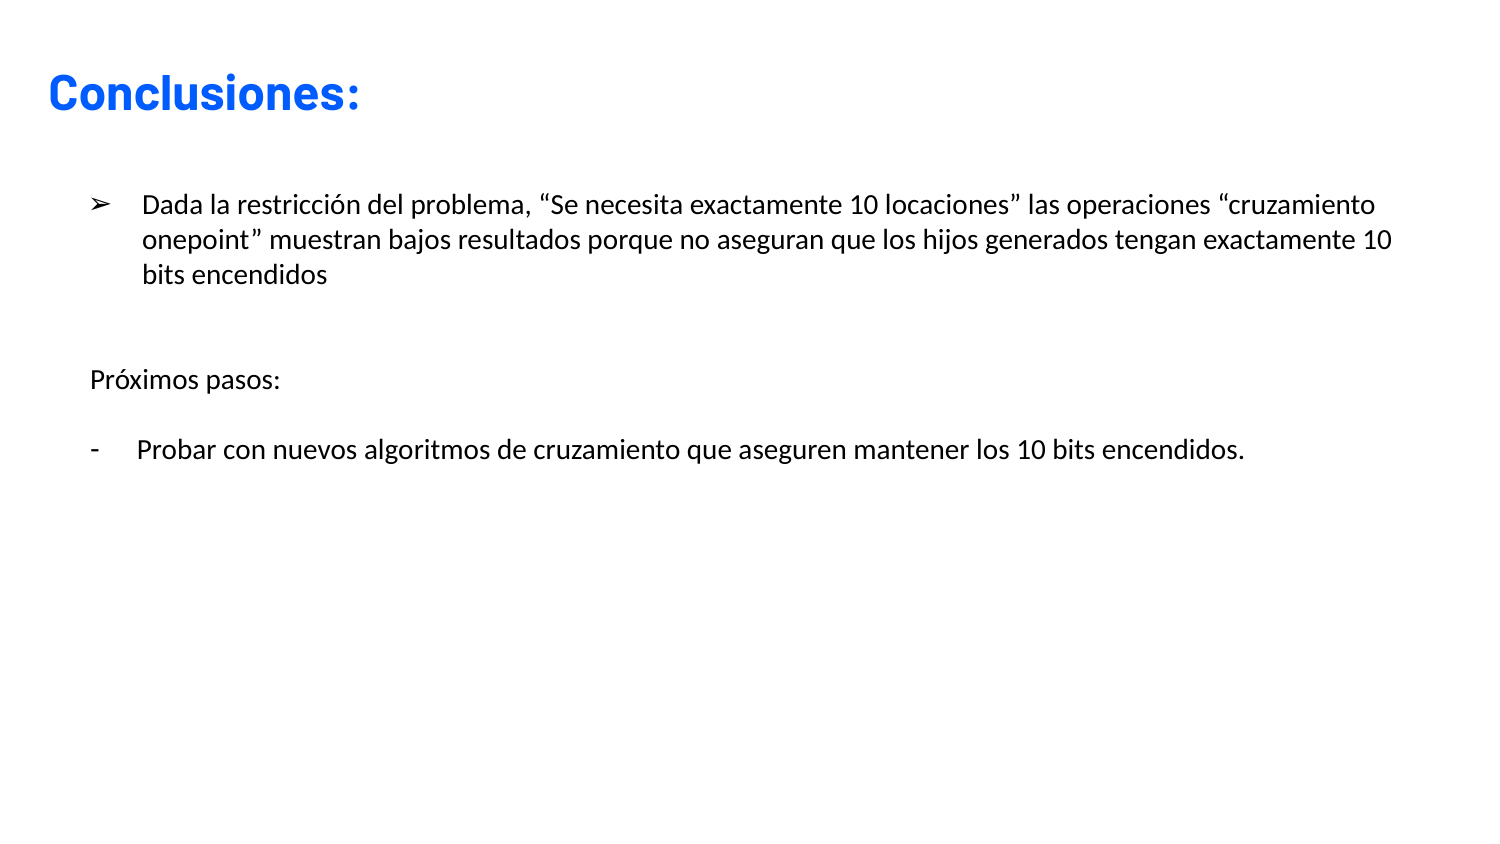

Conclusiones:
Dada la restricción del problema, “Se necesita exactamente 10 locaciones” las operaciones “cruzamiento onepoint” muestran bajos resultados porque no aseguran que los hijos generados tengan exactamente 10 bits encendidos

Próximos pasos:

Probar con nuevos algoritmos de cruzamiento que aseguren mantener los 10 bits encendidos.